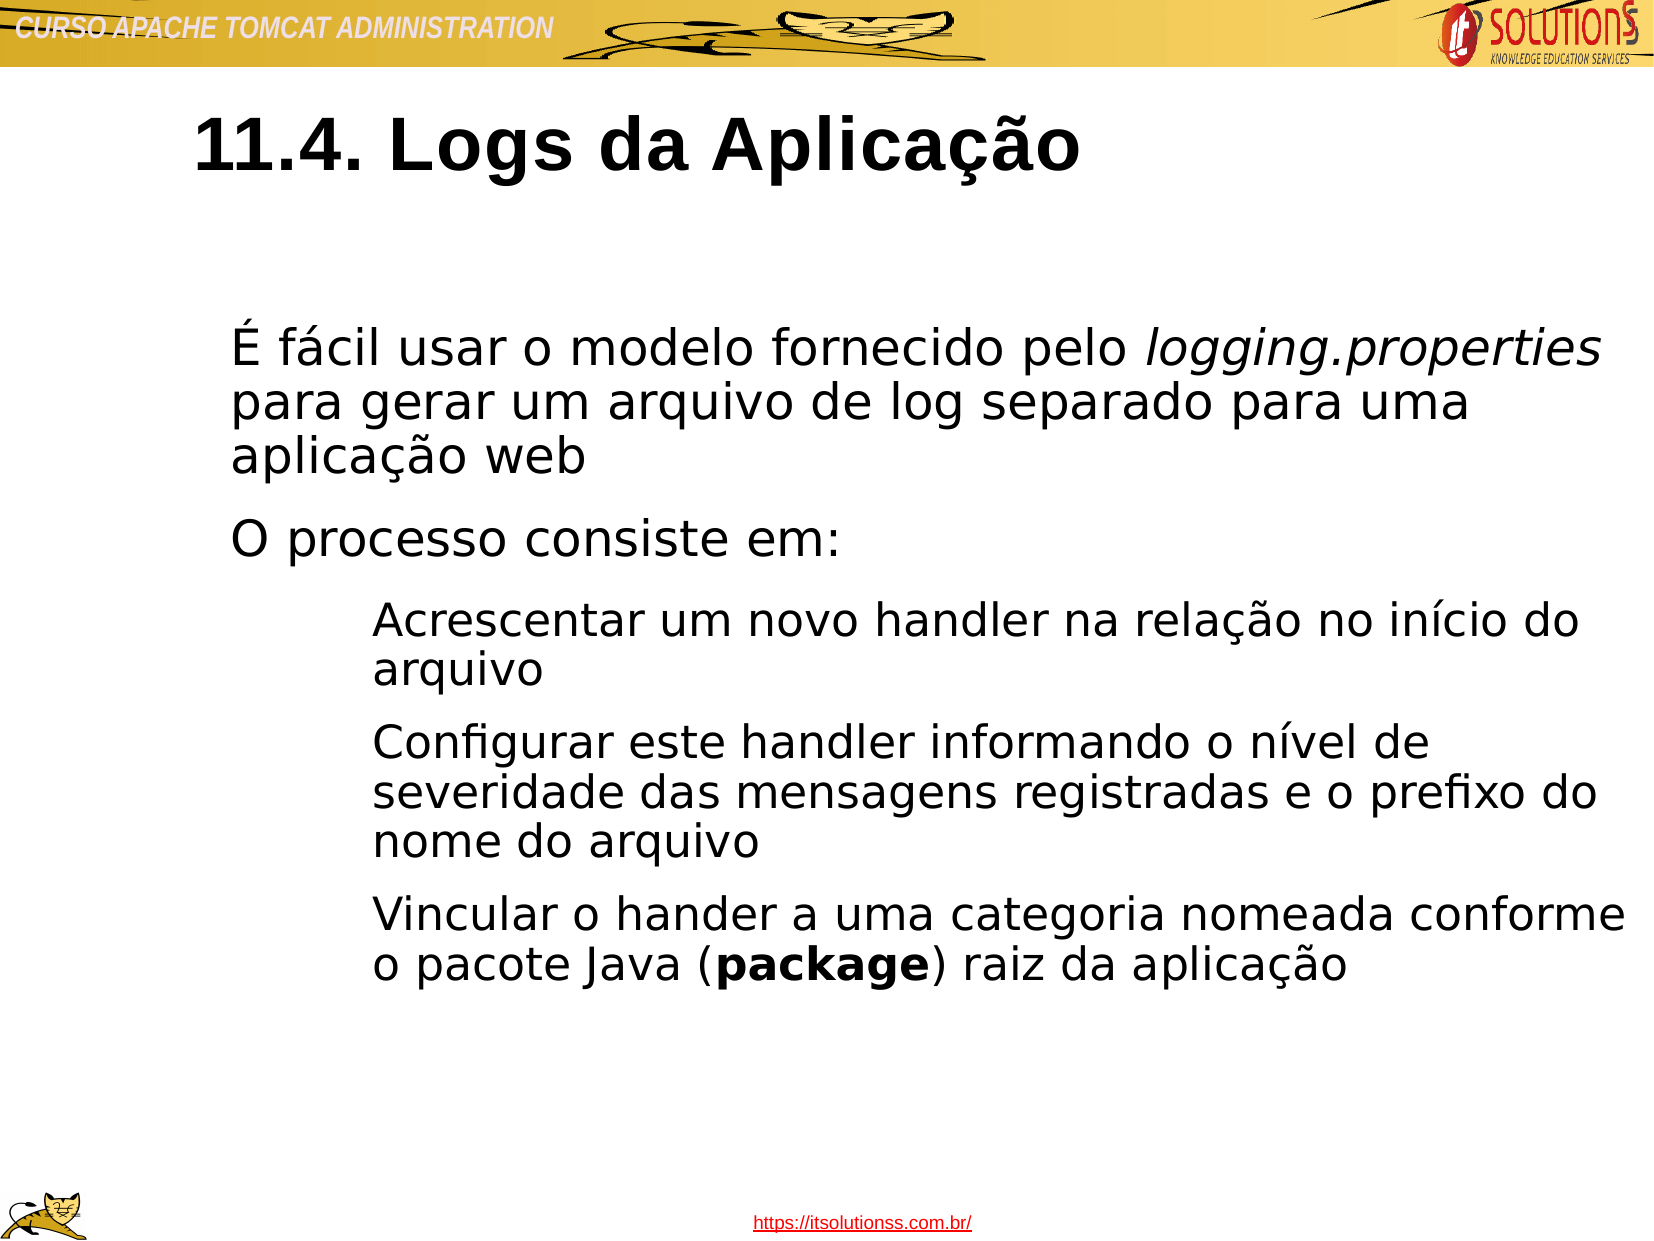

11.4. Logs da Aplicação
É fácil usar o modelo fornecido pelo logging.properties para gerar um arquivo de log separado para uma aplicação web
O processo consiste em:
Acrescentar um novo handler na relação no início do arquivo
Configurar este handler informando o nível de severidade das mensagens registradas e o prefixo do nome do arquivo
Vincular o hander a uma categoria nomeada conforme o pacote Java (package) raiz da aplicação